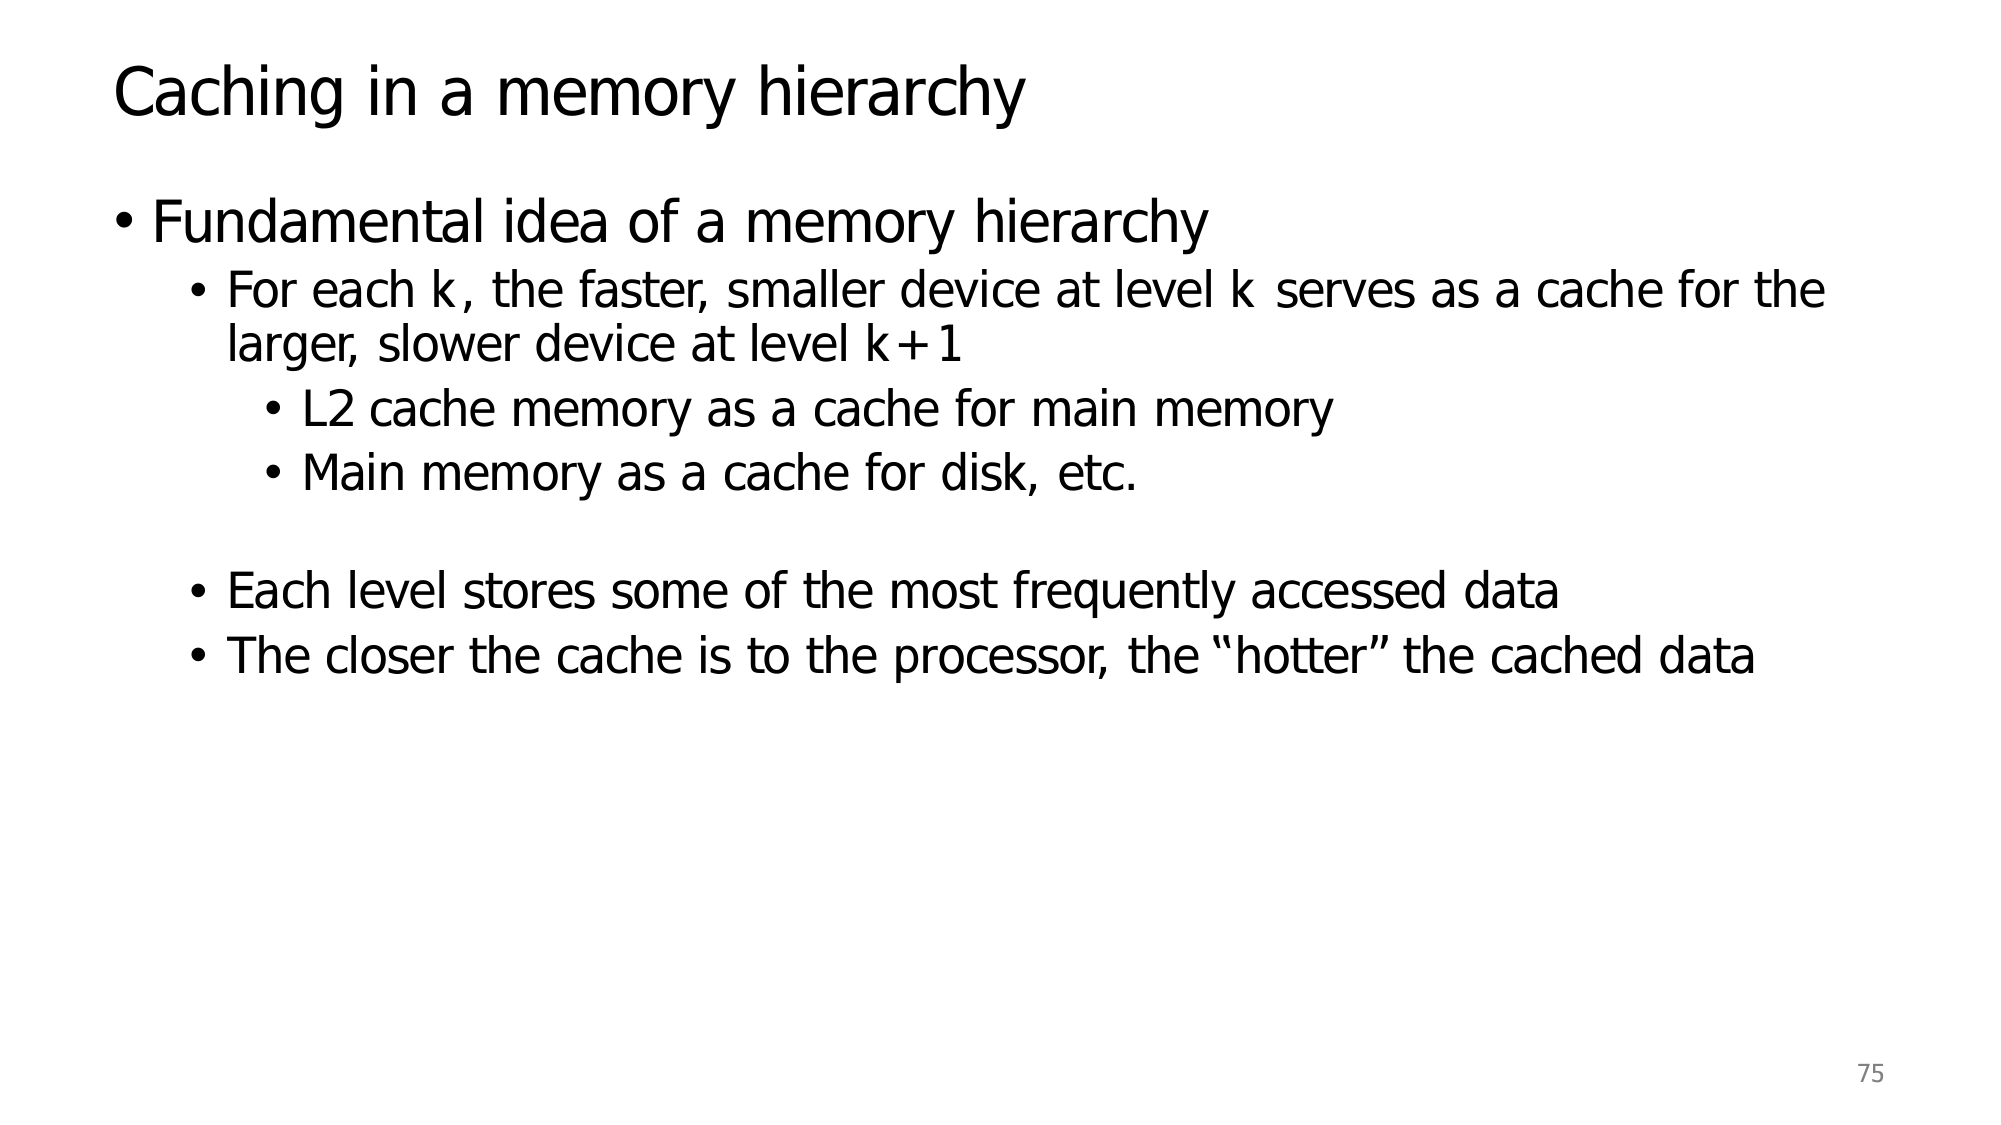

# Caching in a memory hierarchy
Fundamental idea of a memory hierarchy
For each k, the faster, smaller device at level k serves as a cache for the larger, slower device at level k+1
L2 cache memory as a cache for main memory
Main memory as a cache for disk, etc.
Each level stores some of the most frequently accessed data
The closer the cache is to the processor, the “hotter” the cached data
75